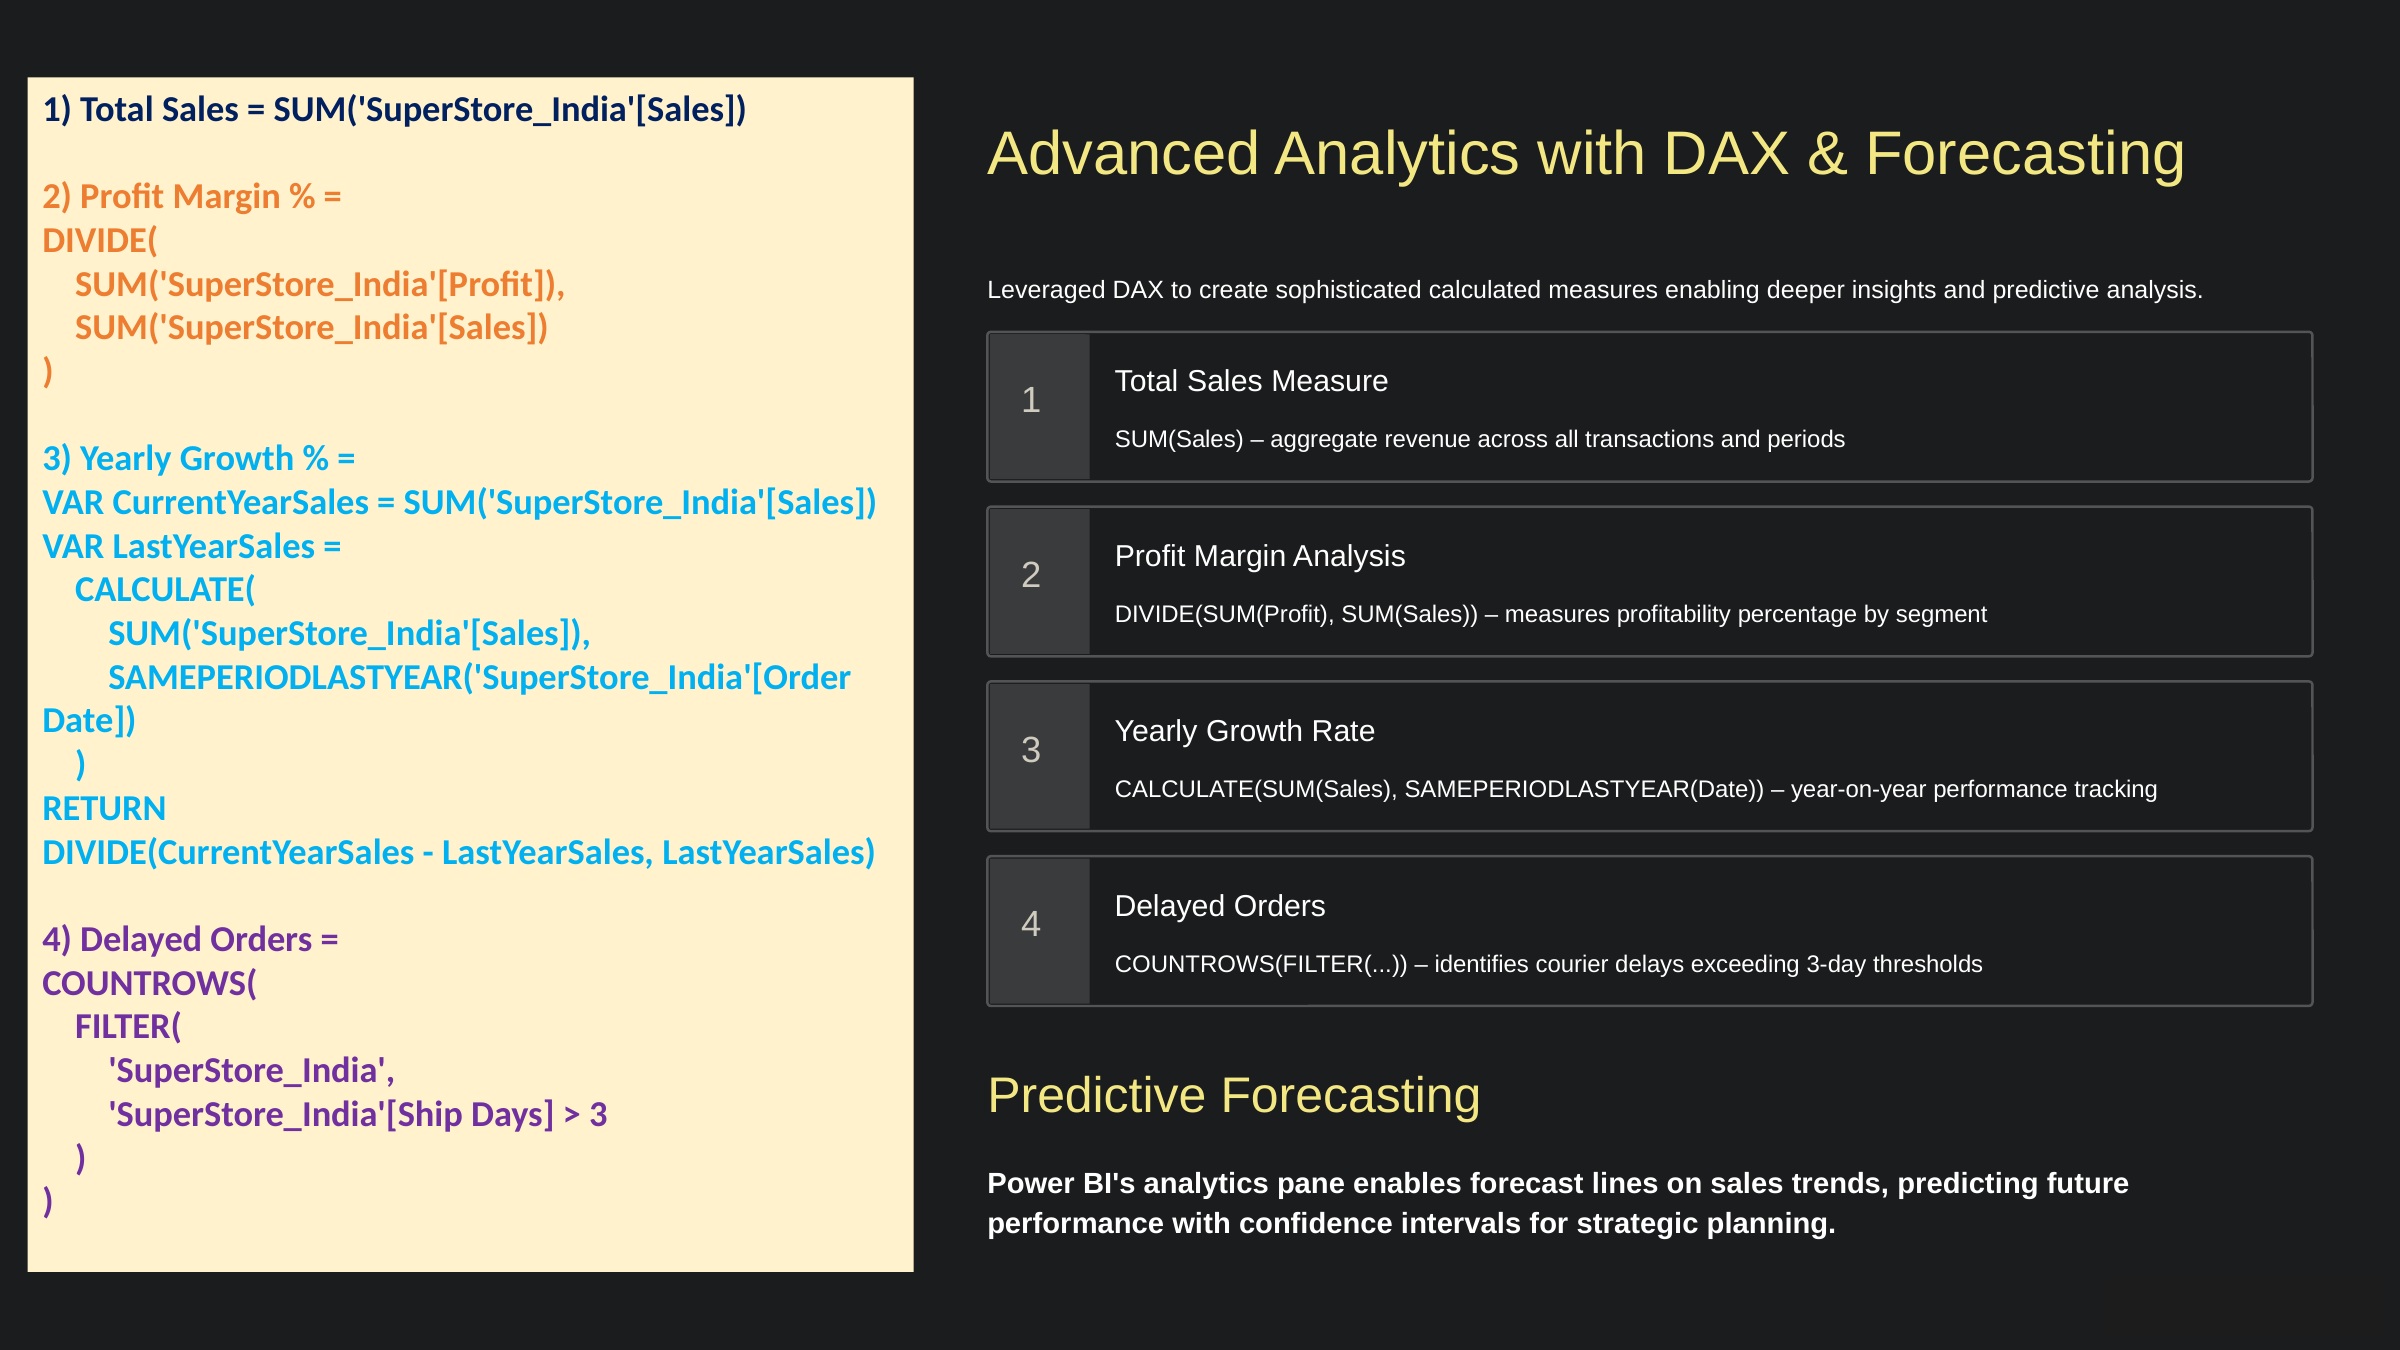

1) Total Sales = SUM('SuperStore_India'[Sales])

2) Profit Margin % =
DIVIDE(
    SUM('SuperStore_India'[Profit]),
    SUM('SuperStore_India'[Sales])
)

3) Yearly Growth % =
VAR CurrentYearSales = SUM('SuperStore_India'[Sales])
VAR LastYearSales =
    CALCULATE(
        SUM('SuperStore_India'[Sales]),
        SAMEPERIODLASTYEAR('SuperStore_India'[Order Date])
    )
RETURN
DIVIDE(CurrentYearSales - LastYearSales, LastYearSales)

4) Delayed Orders =
COUNTROWS(
    FILTER(
        'SuperStore_India',
        'SuperStore_India'[Ship Days] > 3
    )
)

Advanced Analytics with DAX & Forecasting
Leveraged DAX to create sophisticated calculated measures enabling deeper insights and predictive analysis.

Total Sales Measure
1
SUM(Sales) – aggregate revenue across all transactions and periods

Profit Margin Analysis
2
DIVIDE(SUM(Profit), SUM(Sales)) – measures profitability percentage by segment

Yearly Growth Rate
3
CALCULATE(SUM(Sales), SAMEPERIODLASTYEAR(Date)) – year-on-year performance tracking

Delayed Orders
4
COUNTROWS(FILTER(...)) – identifies courier delays exceeding 3-day thresholds
Predictive Forecasting
Power BI's analytics pane enables forecast lines on sales trends, predicting future performance with confidence intervals for strategic planning.